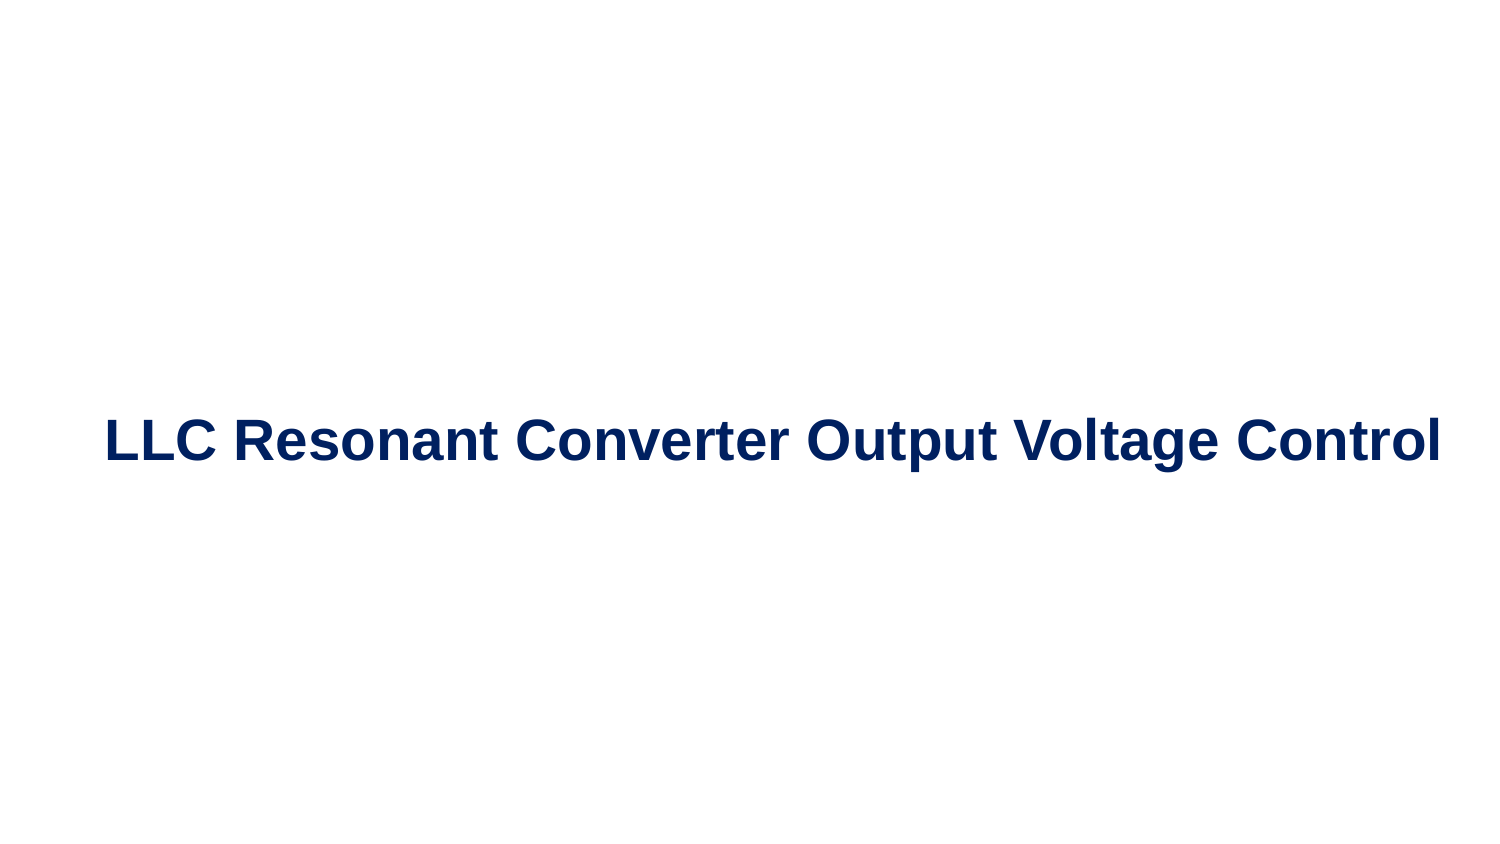

# LLC Resonant Converter Output Voltage Control